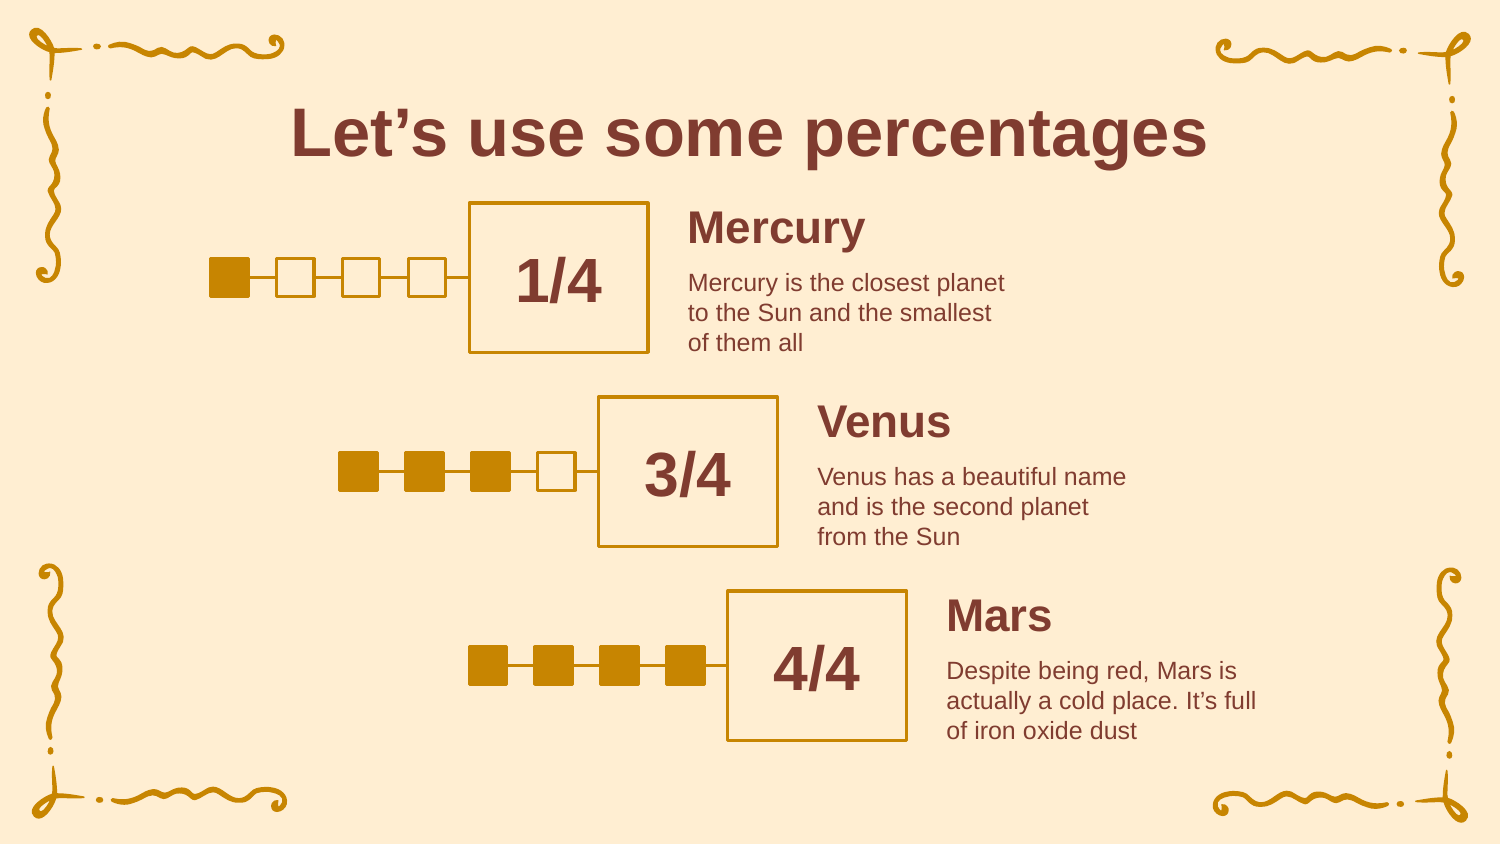

Let’s use some percentages
Mercury
# 1/4
Mercury is the closest planet to the Sun and the smallest of them all

Venus
3/4
Venus has a beautiful name and is the second planet from the Sun

Mars
4/4
Despite being red, Mars is actually a cold place. It’s full of iron oxide dust